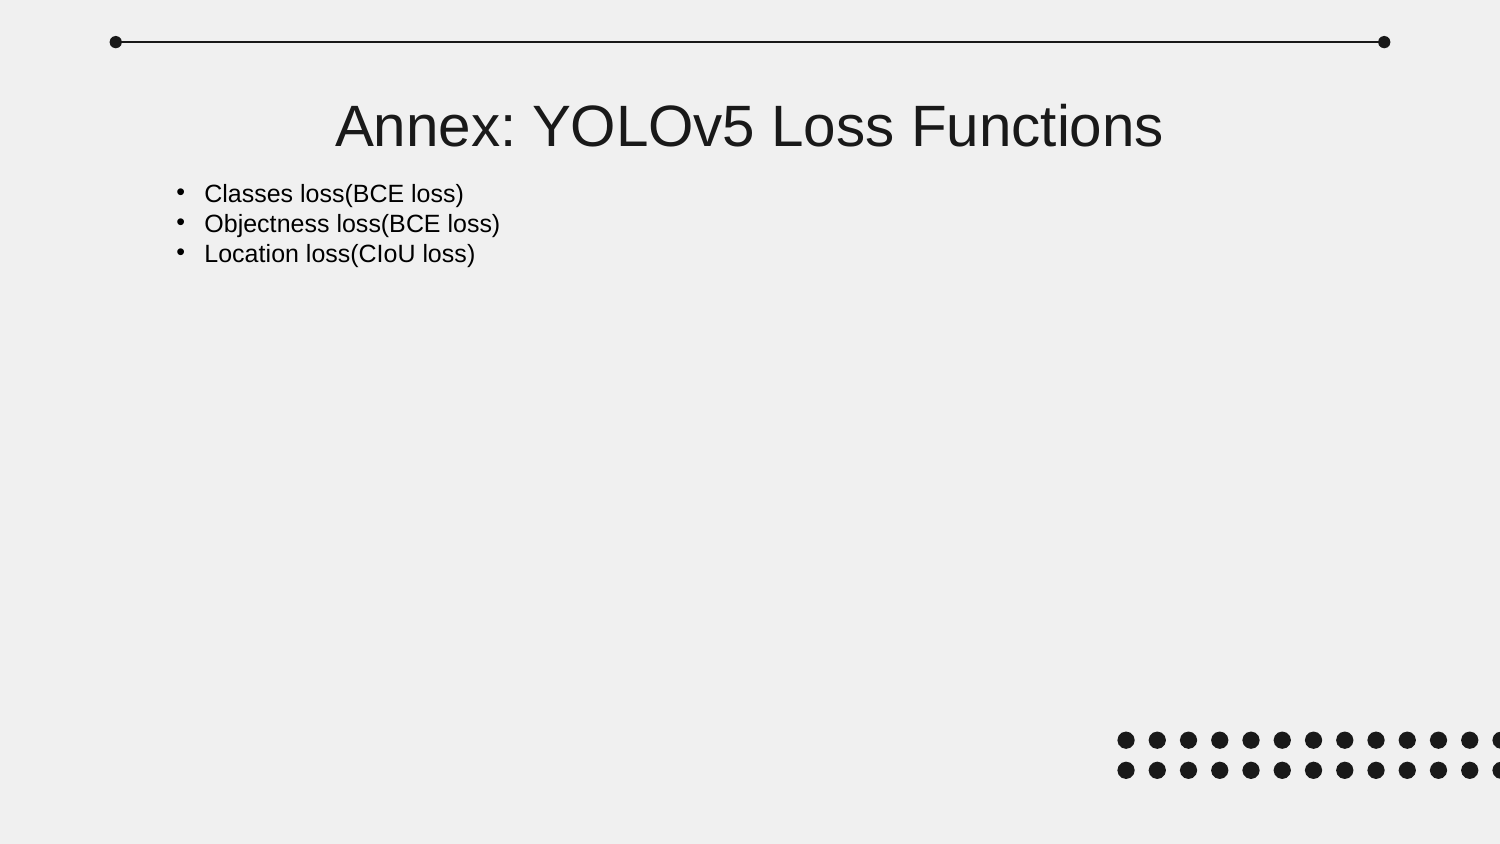

# Annex: YOLOv5 Loss Functions
Classes loss(BCE loss)
Objectness loss(BCE loss)
Location loss(CIoU loss)